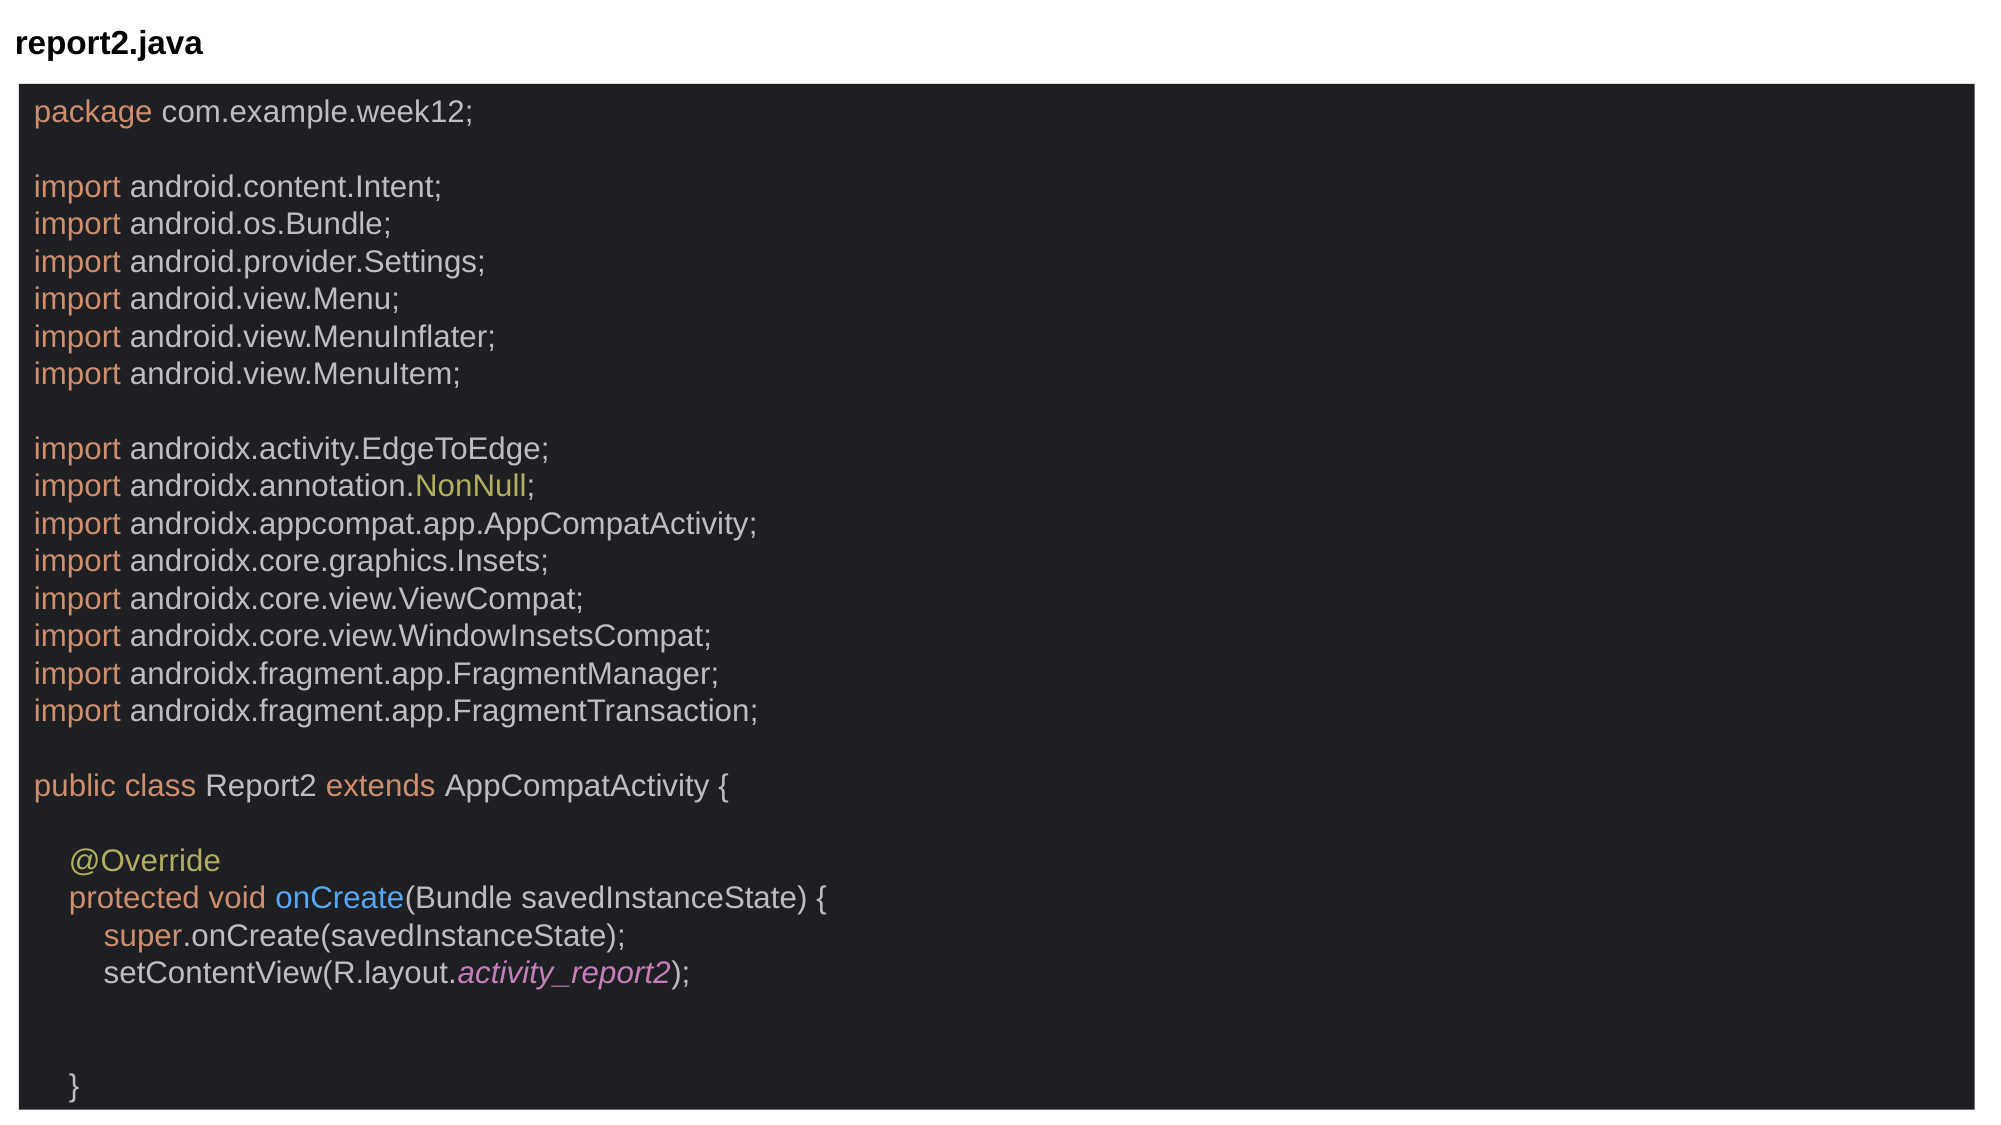

report2.java
package com.example.week12;
import android.content.Intent;
import android.os.Bundle;
import android.provider.Settings;
import android.view.Menu;
import android.view.MenuInflater;
import android.view.MenuItem;
import androidx.activity.EdgeToEdge;
import androidx.annotation.NonNull;
import androidx.appcompat.app.AppCompatActivity;
import androidx.core.graphics.Insets;
import androidx.core.view.ViewCompat;
import androidx.core.view.WindowInsetsCompat;
import androidx.fragment.app.FragmentManager;
import androidx.fragment.app.FragmentTransaction;
public class Report2 extends AppCompatActivity {
    @Override
    protected void onCreate(Bundle savedInstanceState) {
        super.onCreate(savedInstanceState);
        setContentView(R.layout.activity_report2);
    }